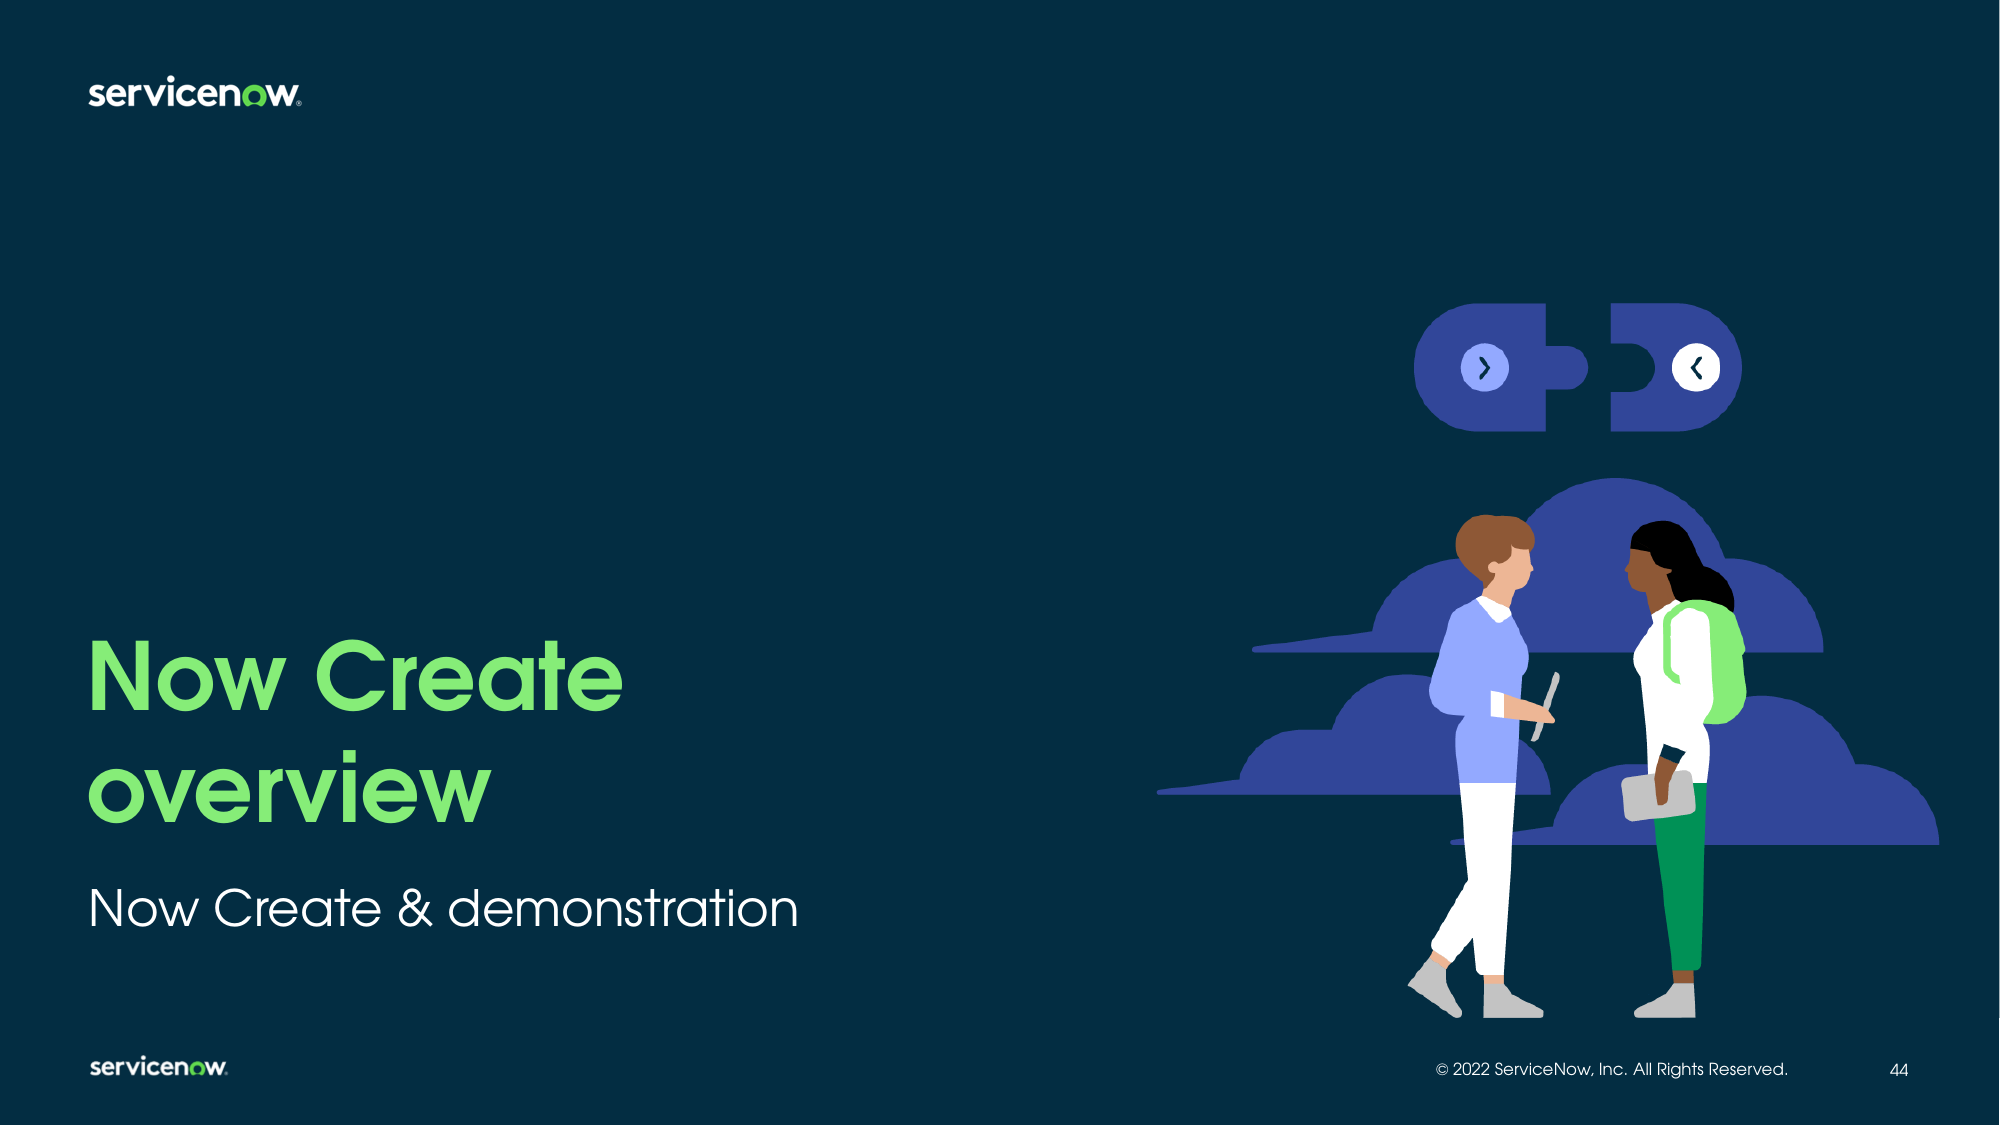

# Now Create overview
Now Create & demonstration